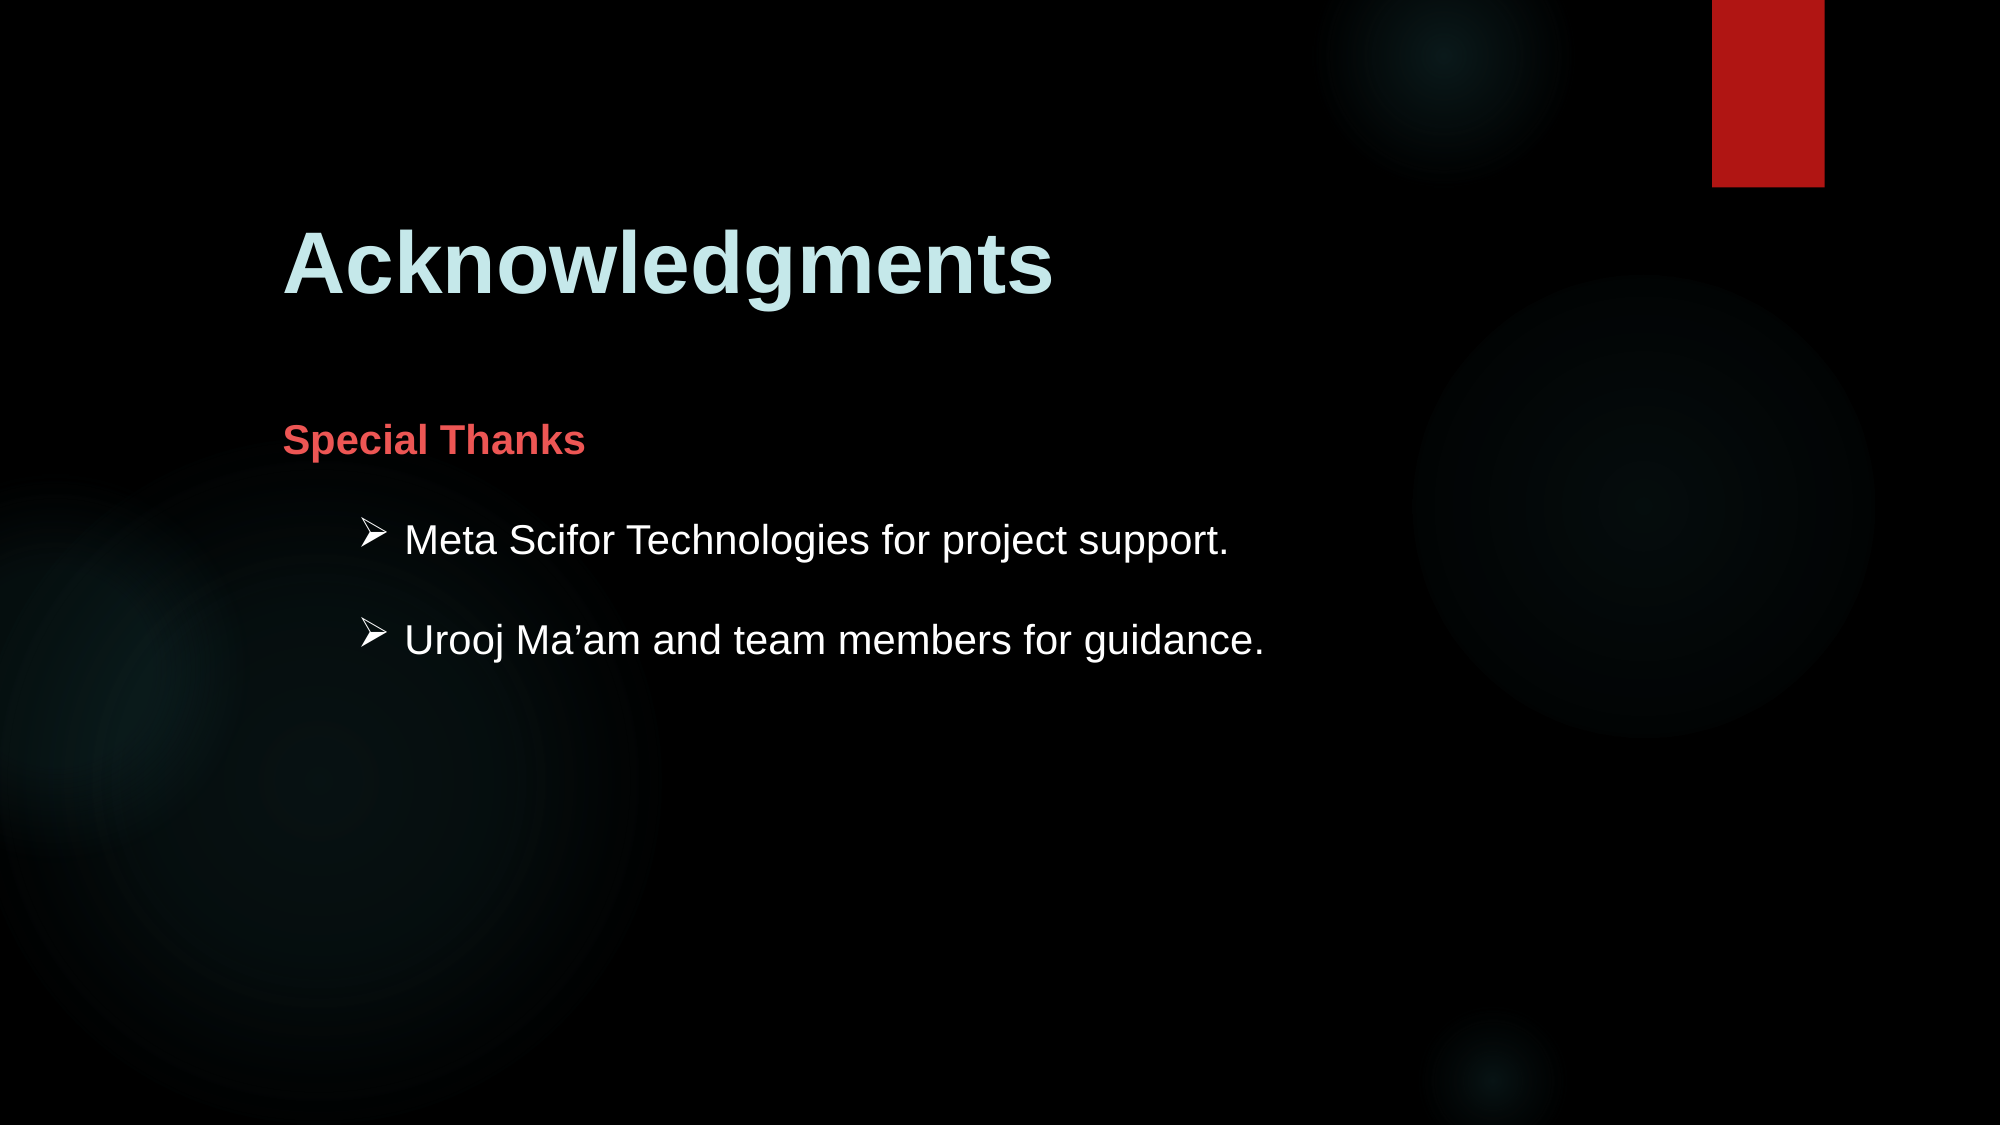

Acknowledgments
Special Thanks
Meta Scifor Technologies for project support.
Urooj Ma’am and team members for guidance.